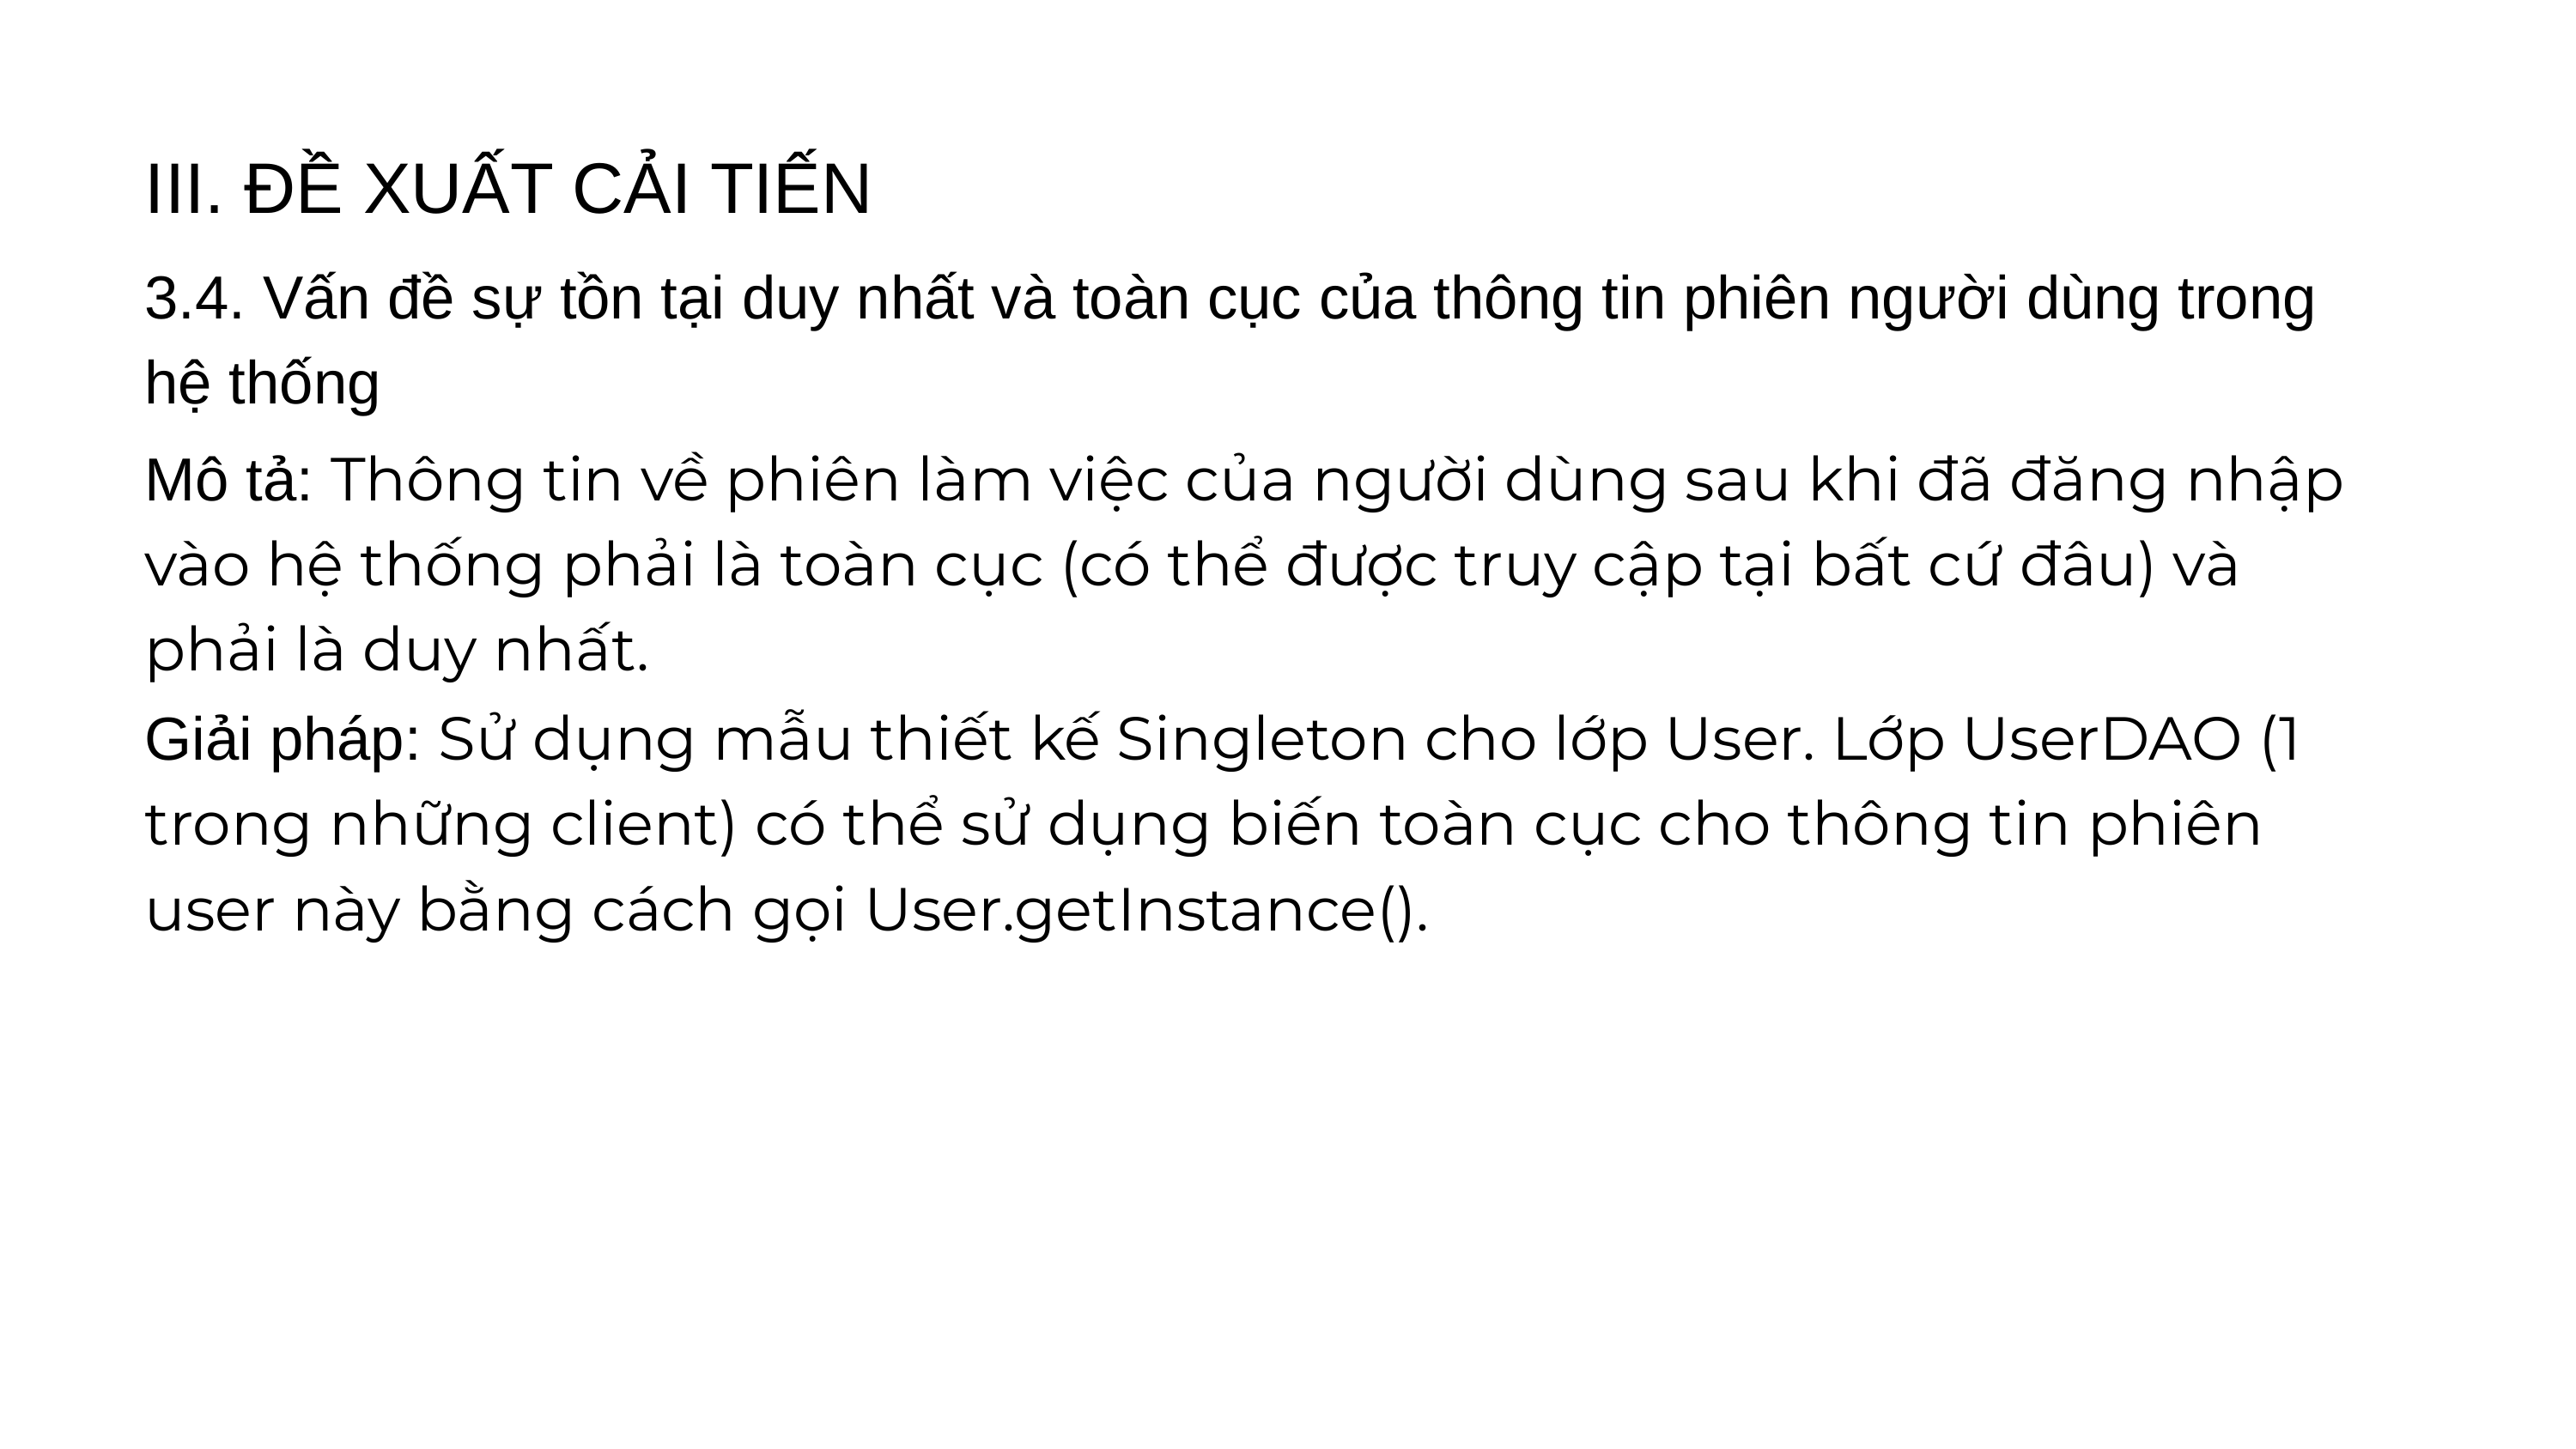

III. ĐỀ XUẤT CẢI TIẾN
3.4. Vấn đề sự tồn tại duy nhất và toàn cục của thông tin phiên người dùng trong hệ thống
Mô tả: Thông tin về phiên làm việc của người dùng sau khi đã đăng nhập vào hệ thống phải là toàn cục (có thể được truy cập tại bất cứ đâu) và phải là duy nhất.

Giải pháp: Sử dụng mẫu thiết kế Singleton cho lớp User. Lớp UserDAO (1 trong những client) có thể sử dụng biến toàn cục cho thông tin phiên user này bằng cách gọi User.getInstance().